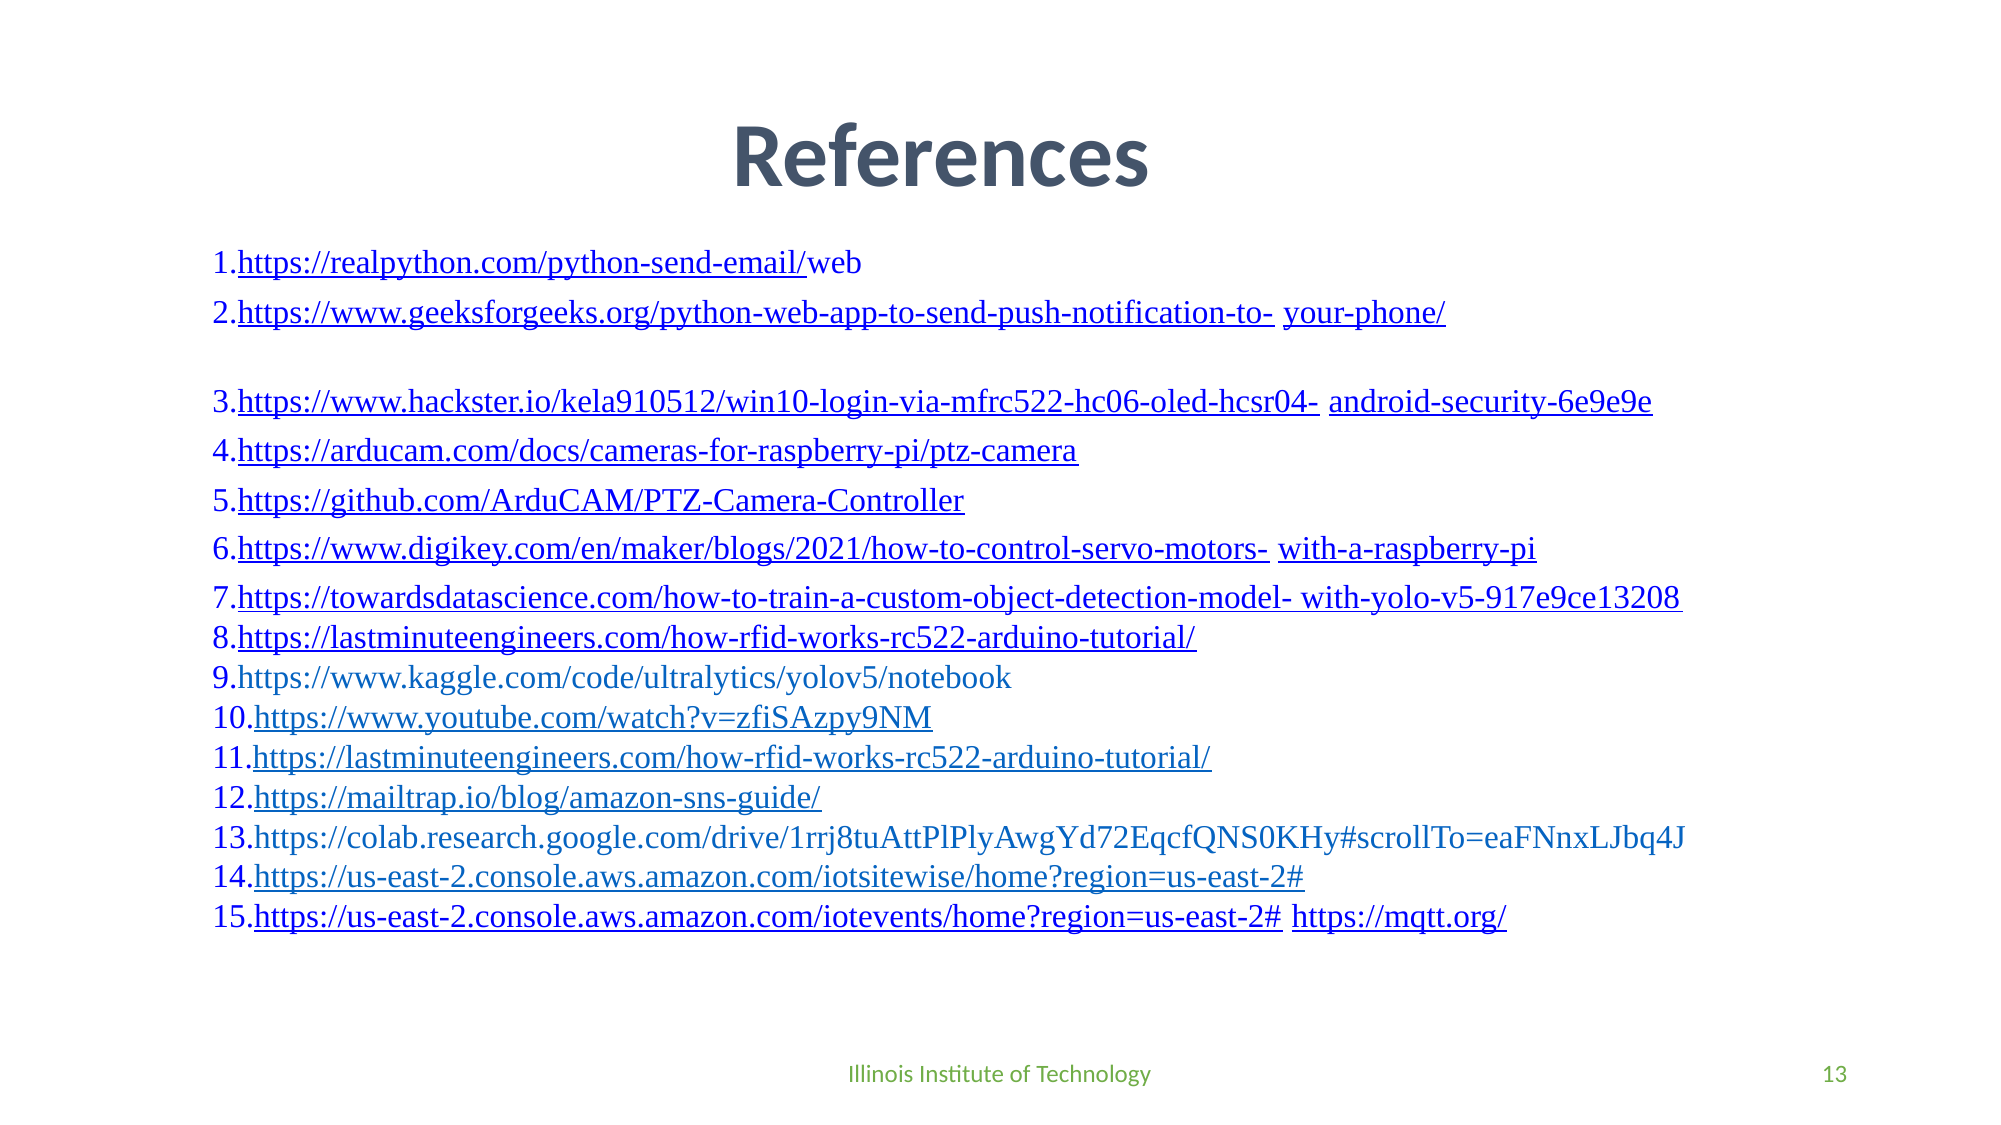

# References
https://realpython.com/python-send-email/web
https://www.geeksforgeeks.org/python-web-app-to-send-push-notification-to- your-phone/
https://www.hackster.io/kela910512/win10-login-via-mfrc522-hc06-oled-hcsr04- android-security-6e9e9e
https://arducam.com/docs/cameras-for-raspberry-pi/ptz-camera
https://github.com/ArduCAM/PTZ-Camera-Controller
https://www.digikey.com/en/maker/blogs/2021/how-to-control-servo-motors- with-a-raspberry-pi
https://towardsdatascience.com/how-to-train-a-custom-object-detection-model- with-yolo-v5-917e9ce13208
https://lastminuteengineers.com/how-rfid-works-rc522-arduino-tutorial/
https://www.kaggle.com/code/ultralytics/yolov5/notebook
https://www.youtube.com/watch?v=zfiSAzpy9NM
https://lastminuteengineers.com/how-rfid-works-rc522-arduino-tutorial/
https://mailtrap.io/blog/amazon-sns-guide/
https://colab.research.google.com/drive/1rrj8tuAttPlPlyAwgYd72EqcfQNS0KHy#scrollTo=eaFNnxLJbq4J
https://us-east-2.console.aws.amazon.com/iotsitewise/home?region=us-east-2#
https://us-east-2.console.aws.amazon.com/iotevents/home?region=us-east-2# https://mqtt.org/

Illinois Institute of Technology
13